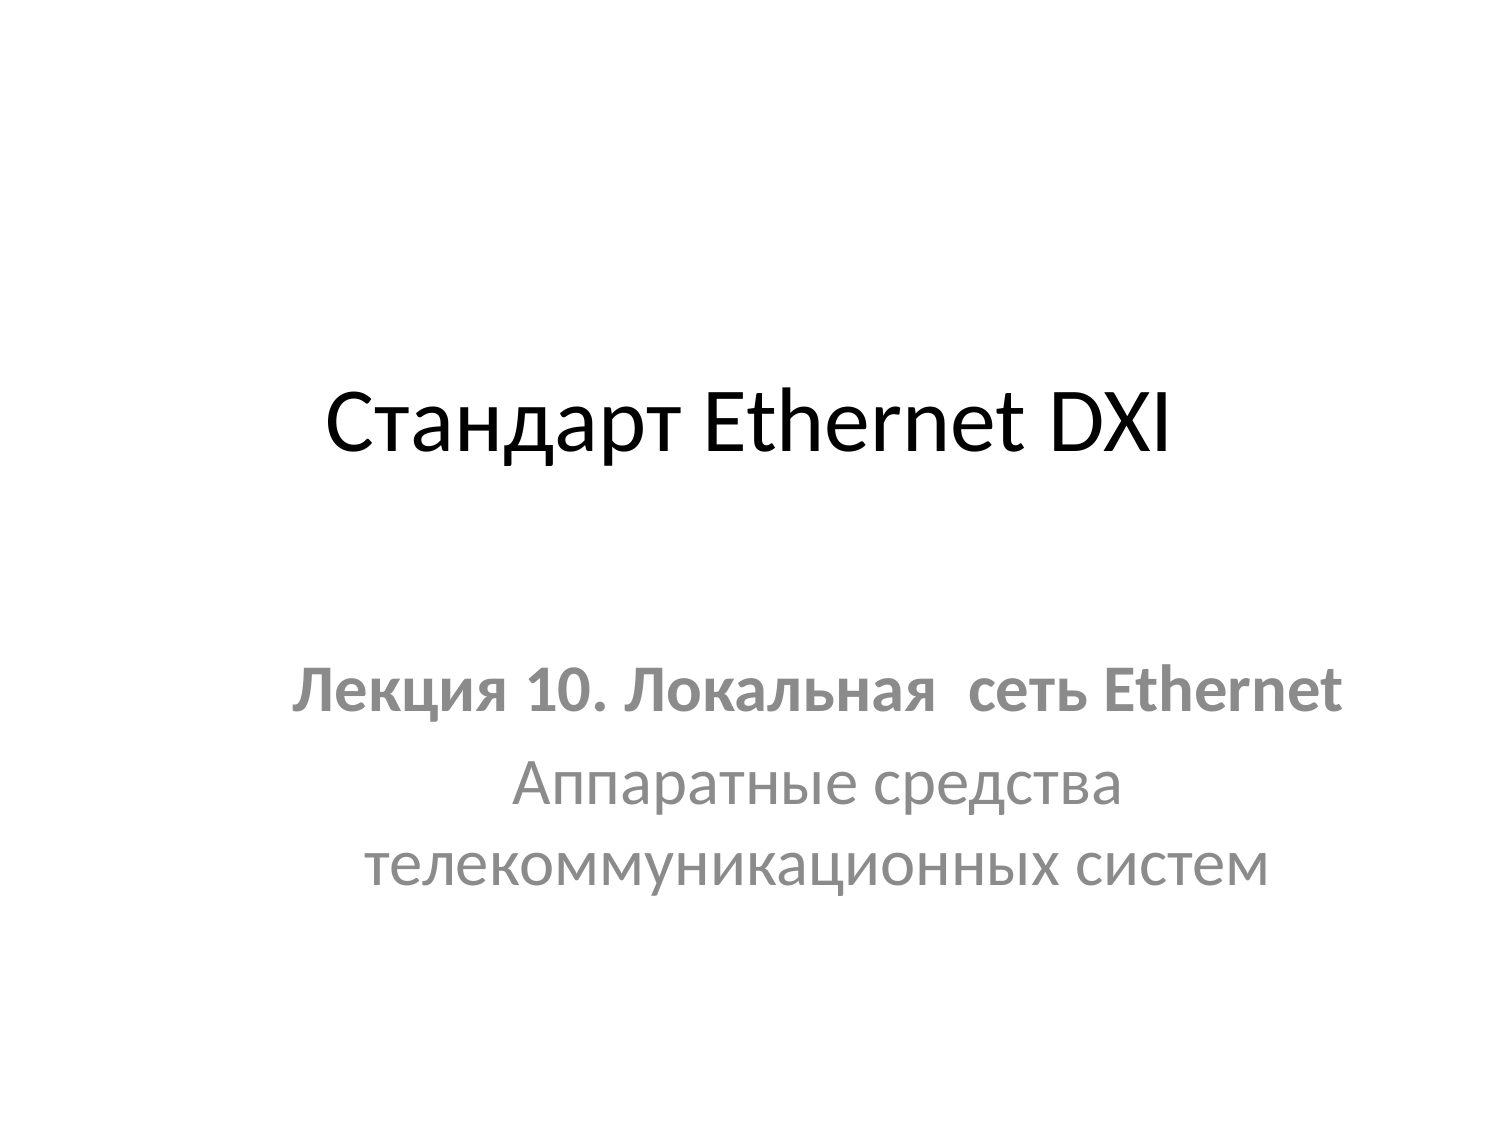

# Стандарт Ethernet DXI
Лекция 10. Локальная  сеть Ethernet
Аппаратные средства телекоммуникационных систем